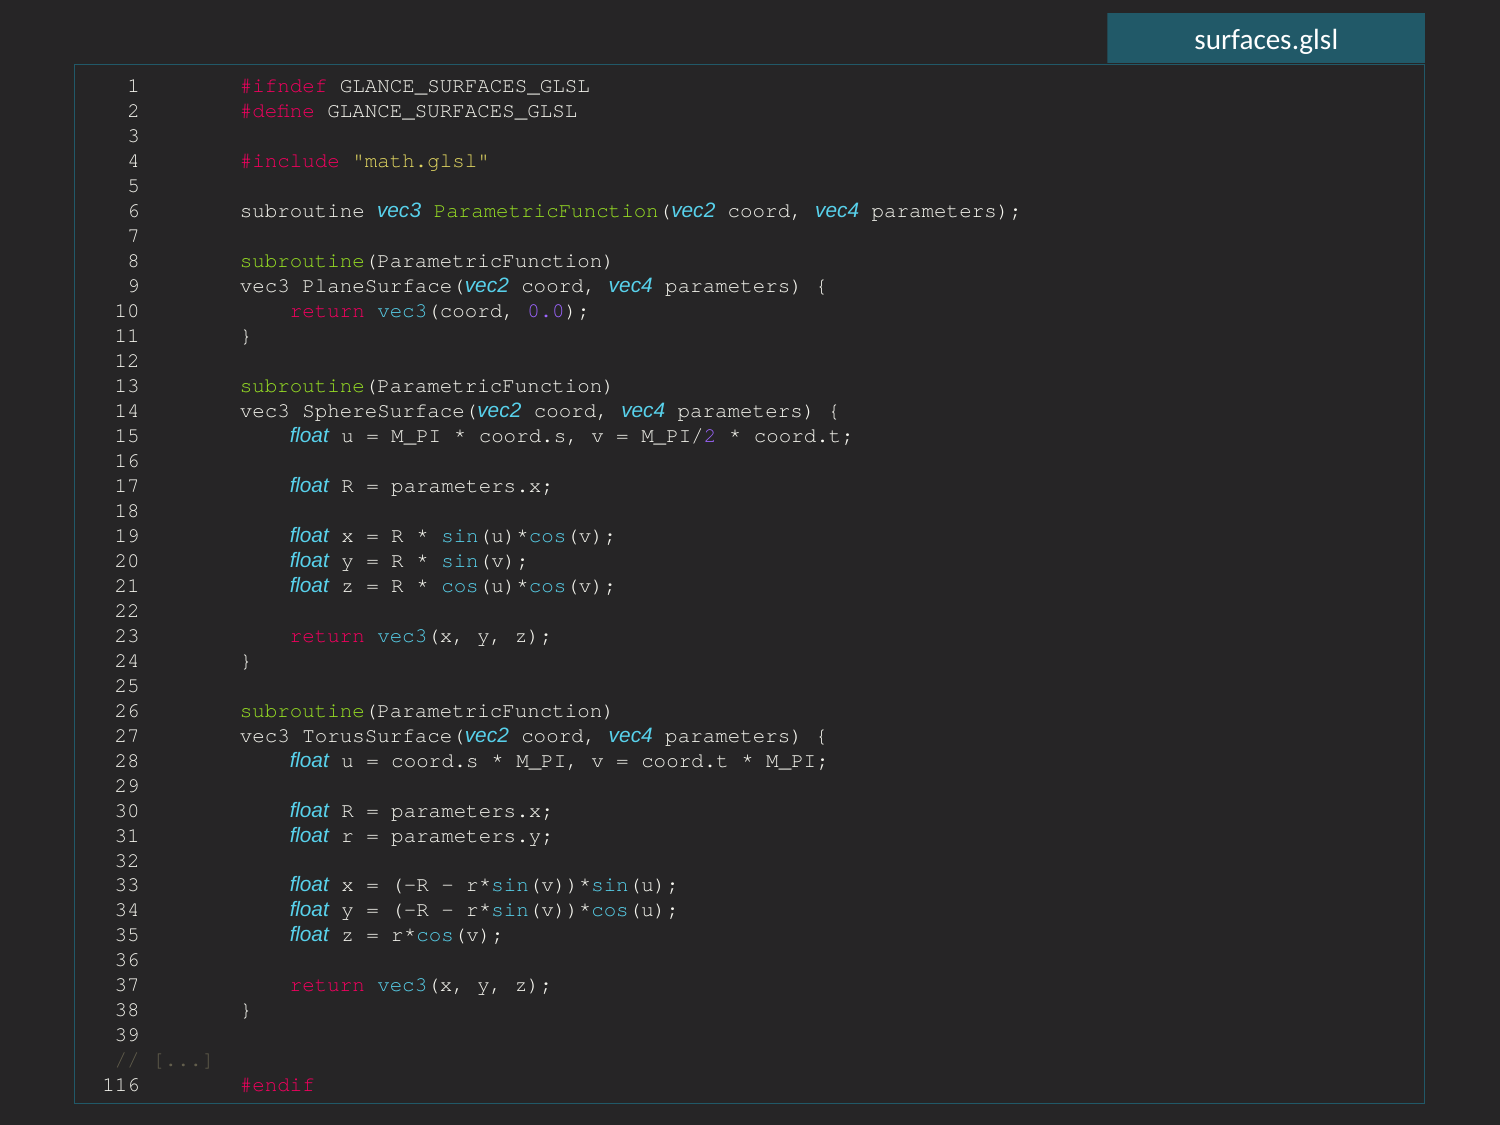

surfaces.glsl
   1 	#ifndef GLANCE_SURFACES_GLSL
   2 	#define GLANCE_SURFACES_GLSL
   3
   4 	#include "math.glsl"
   5
   6 	subroutine vec3 ParametricFunction(vec2 coord, vec4 parameters);
   7
   8 	subroutine(ParametricFunction)
   9 	vec3 PlaneSurface(vec2 coord, vec4 parameters) {
  10 	    return vec3(coord, 0.0);
  11 	}
  12
  13 	subroutine(ParametricFunction)
  14 	vec3 SphereSurface(vec2 coord, vec4 parameters) {
  15 	    float u = M_PI * coord.s, v = M_PI/2 * coord.t;
  16
  17 	    float R = parameters.x;
  18
  19 	    float x = R * sin(u)*cos(v);
  20 	    float y = R * sin(v);
  21 	    float z = R * cos(u)*cos(v);
  22
  23 	    return vec3(x, y, z);
  24 	}
  25
  26 	subroutine(ParametricFunction)
  27 	vec3 TorusSurface(vec2 coord, vec4 parameters) {
  28 	    float u = coord.s * M_PI, v = coord.t * M_PI;
  29
  30 	    float R = parameters.x;
  31 	    float r = parameters.y;
  32
  33 	    float x = (-R - r*sin(v))*sin(u);
  34 	    float y = (-R - r*sin(v))*cos(u);
  35 	    float z = r*cos(v);
  36
  37 	    return vec3(x, y, z);
  38 	}
  39
  // [...]
 116 	#endif